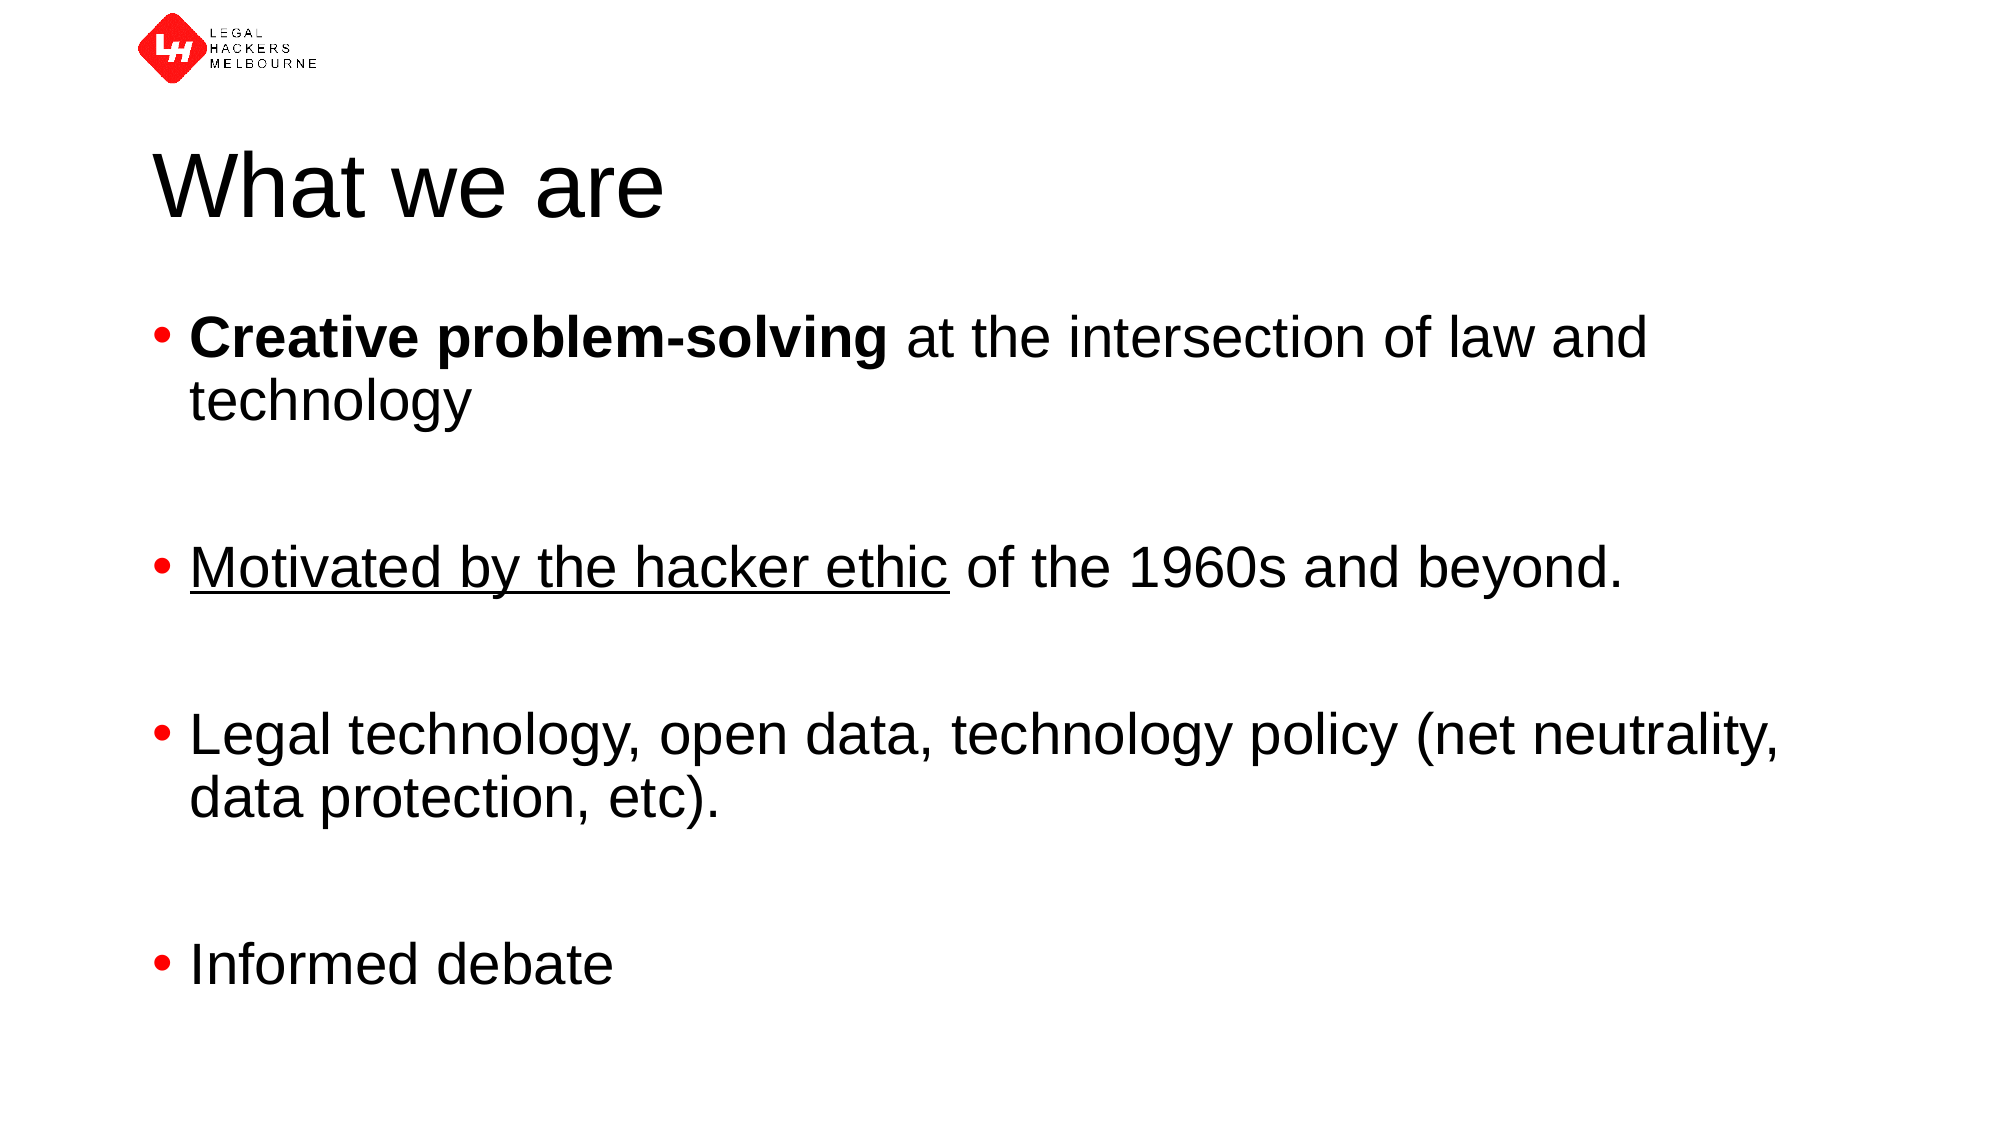

# What we are
Creative problem-solving at the intersection of law and technology

Motivated by the hacker ethic of the 1960s and beyond.

Legal technology, open data, technology policy (net neutrality, data protection, etc).

Informed debate